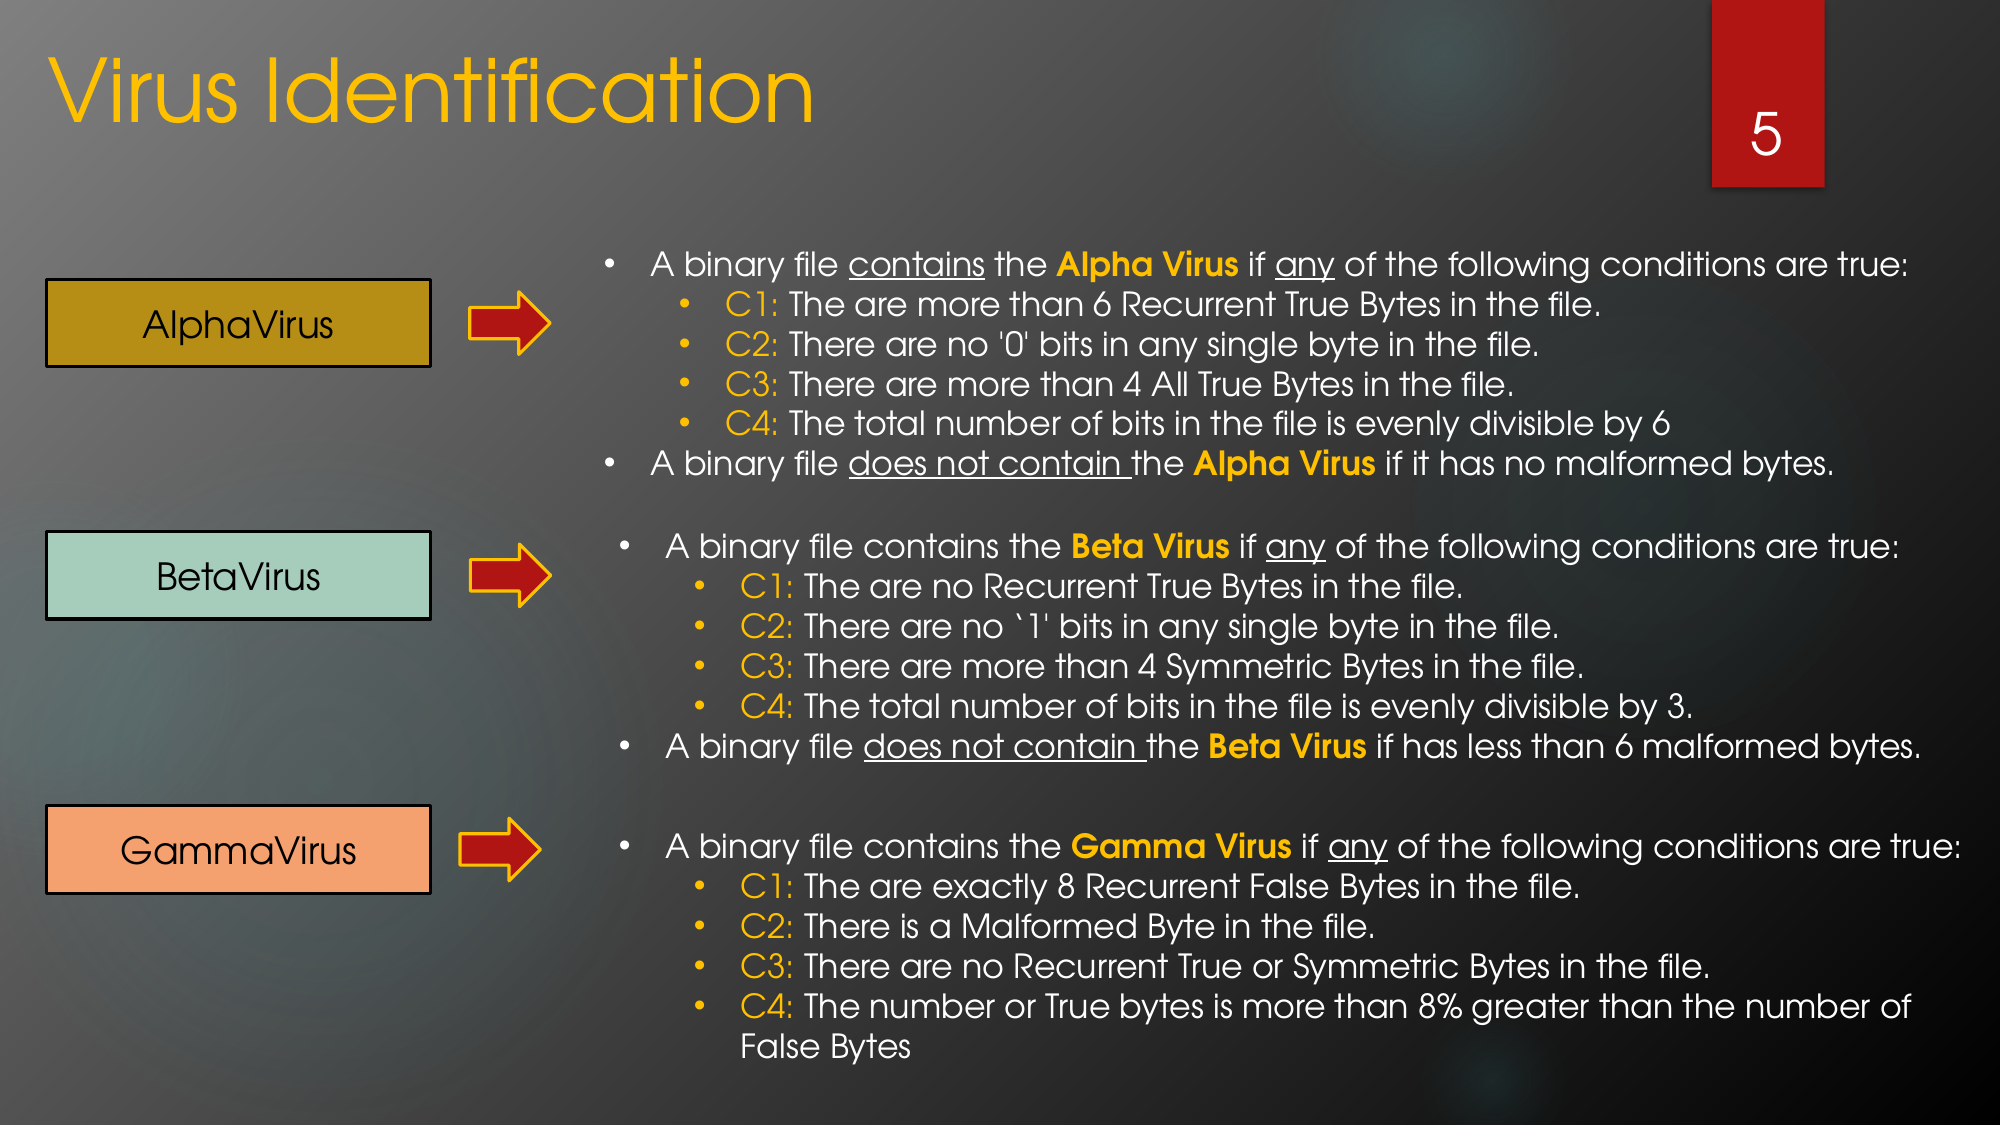

# Virus Identification
5
A binary file contains the Alpha Virus if any of the following conditions are true:
C1: The are more than 6 Recurrent True Bytes in the file.
C2: There are no '0' bits in any single byte in the file.
C3: There are more than 4 All True Bytes in the file.
C4: The total number of bits in the file is evenly divisible by 6
A binary file does not contain the Alpha Virus if it has no malformed bytes.
AlphaVirus

A binary file contains the Beta Virus if any of the following conditions are true:
C1: The are no Recurrent True Bytes in the file.
C2: There are no ‘1' bits in any single byte in the file.
C3: There are more than 4 Symmetric Bytes in the file.
C4: The total number of bits in the file is evenly divisible by 3.
A binary file does not contain the Beta Virus if has less than 6 malformed bytes.
BetaVirus

GammaVirus

A binary file contains the Gamma Virus if any of the following conditions are true:
C1: The are exactly 8 Recurrent False Bytes in the file.
C2: There is a Malformed Byte in the file.
C3: There are no Recurrent True or Symmetric Bytes in the file.
C4: The number or True bytes is more than 8% greater than the number of False Bytes